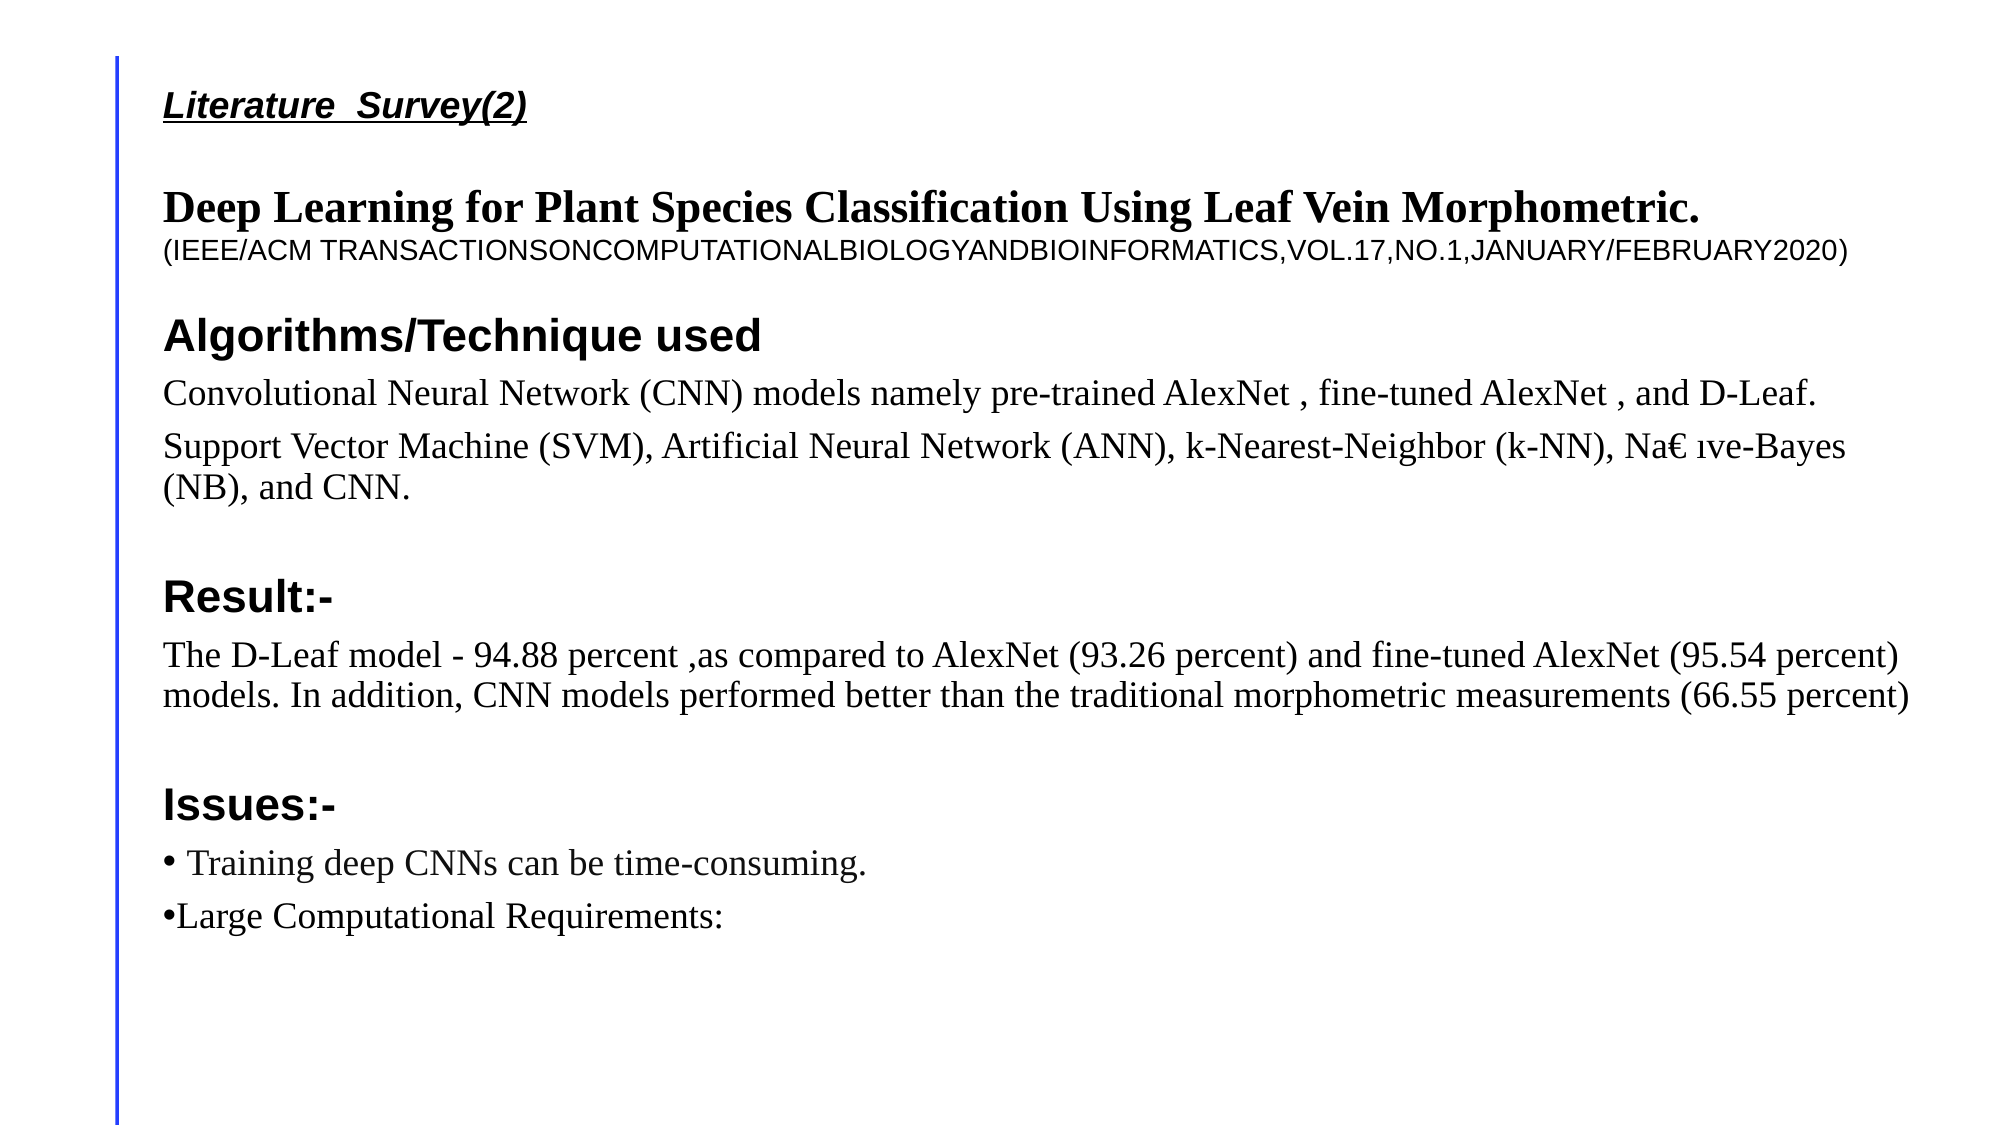

Literature  Survey(2)

Deep Learning for Plant Species Classification Using Leaf Vein Morphometric.
(IEEE/ACM TRANSACTIONSONCOMPUTATIONALBIOLOGYANDBIOINFORMATICS,VOL.17,NO.1,JANUARY/FEBRUARY2020)

Algorithms/Technique used
Convolutional Neural Network (CNN) models namely pre-trained AlexNet , fine-tuned AlexNet , and D-Leaf.
Support Vector Machine (SVM), Artificial Neural Network (ANN), k-Nearest-Neighbor (k-NN), Na€ ıve-Bayes (NB), and CNN.

Result:-
The D-Leaf model - 94.88 percent ,as compared to AlexNet (93.26 percent) and fine-tuned AlexNet (95.54 percent) models. In addition, CNN models performed better than the traditional morphometric measurements (66.55 percent)

Issues:-
 Training deep CNNs can be time-consuming.
Large Computational Requirements: